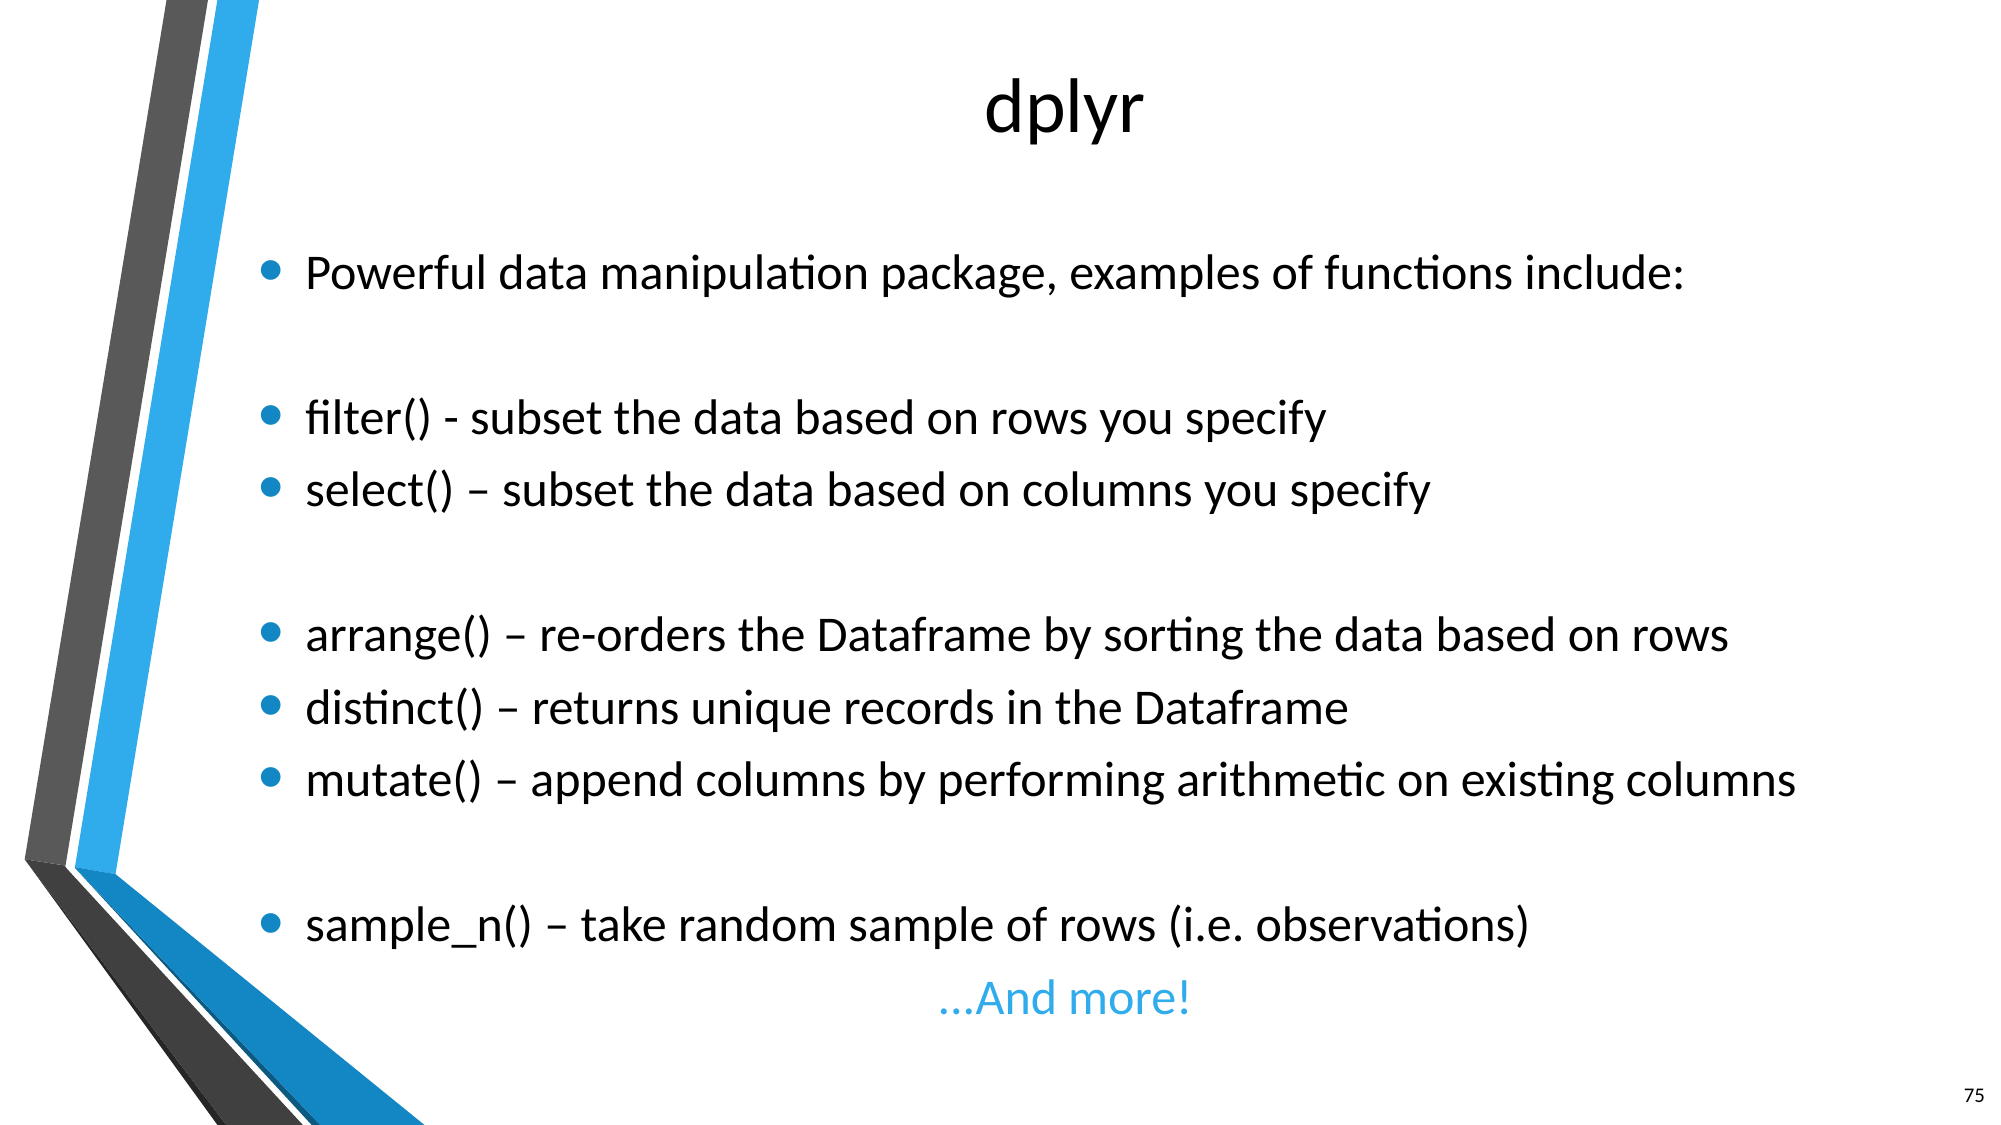

# dplyr
Powerful data manipulation package, examples of functions include:

filter() - subset the data based on rows you specify
select() – subset the data based on columns you specify

arrange() – re-orders the Dataframe by sorting the data based on rows
distinct() – returns unique records in the Dataframe
mutate() – append columns by performing arithmetic on existing columns

sample_n() – take random sample of rows (i.e. observations)
...And more!

75